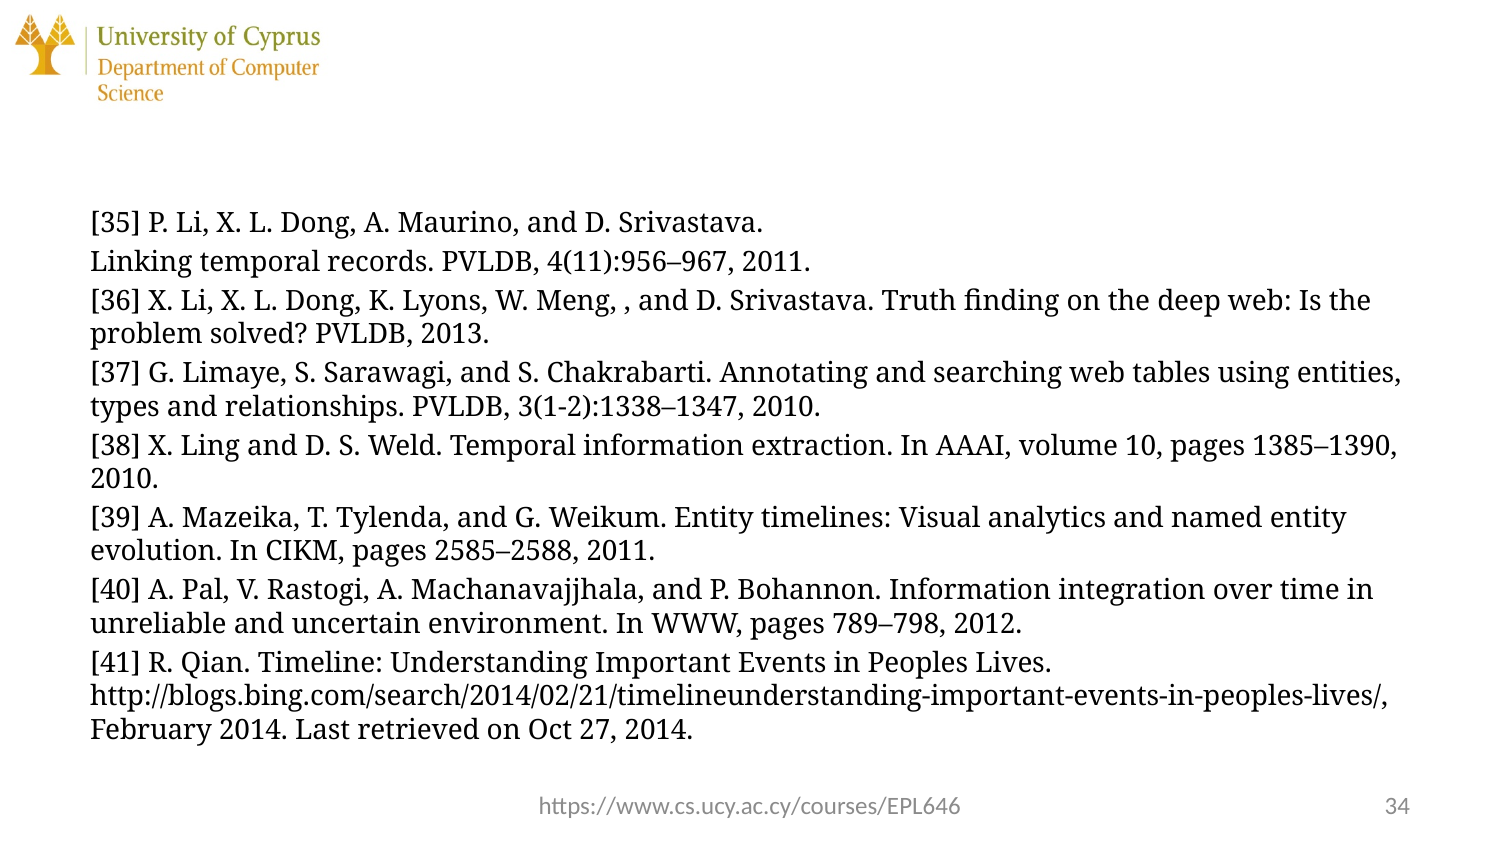

#
[35] P. Li, X. L. Dong, A. Maurino, and D. Srivastava.
Linking temporal records. PVLDB, 4(11):956–967, 2011.
[36] X. Li, X. L. Dong, K. Lyons, W. Meng, , and D. Srivastava. Truth ﬁnding on the deep web: Is the problem solved? PVLDB, 2013.
[37] G. Limaye, S. Sarawagi, and S. Chakrabarti. Annotating and searching web tables using entities, types and relationships. PVLDB, 3(1-2):1338–1347, 2010.
[38] X. Ling and D. S. Weld. Temporal information extraction. In AAAI, volume 10, pages 1385–1390, 2010.
[39] A. Mazeika, T. Tylenda, and G. Weikum. Entity timelines: Visual analytics and named entity evolution. In CIKM, pages 2585–2588, 2011.
[40] A. Pal, V. Rastogi, A. Machanavajjhala, and P. Bohannon. Information integration over time in unreliable and uncertain environment. In WWW, pages 789–798, 2012.
[41] R. Qian. Timeline: Understanding Important Events in Peoples Lives. http://blogs.bing.com/search/2014/02/21/timelineunderstanding-important-events-in-peoples-lives/, February 2014. Last retrieved on Oct 27, 2014.
https://www.cs.ucy.ac.cy/courses/EPL646
34